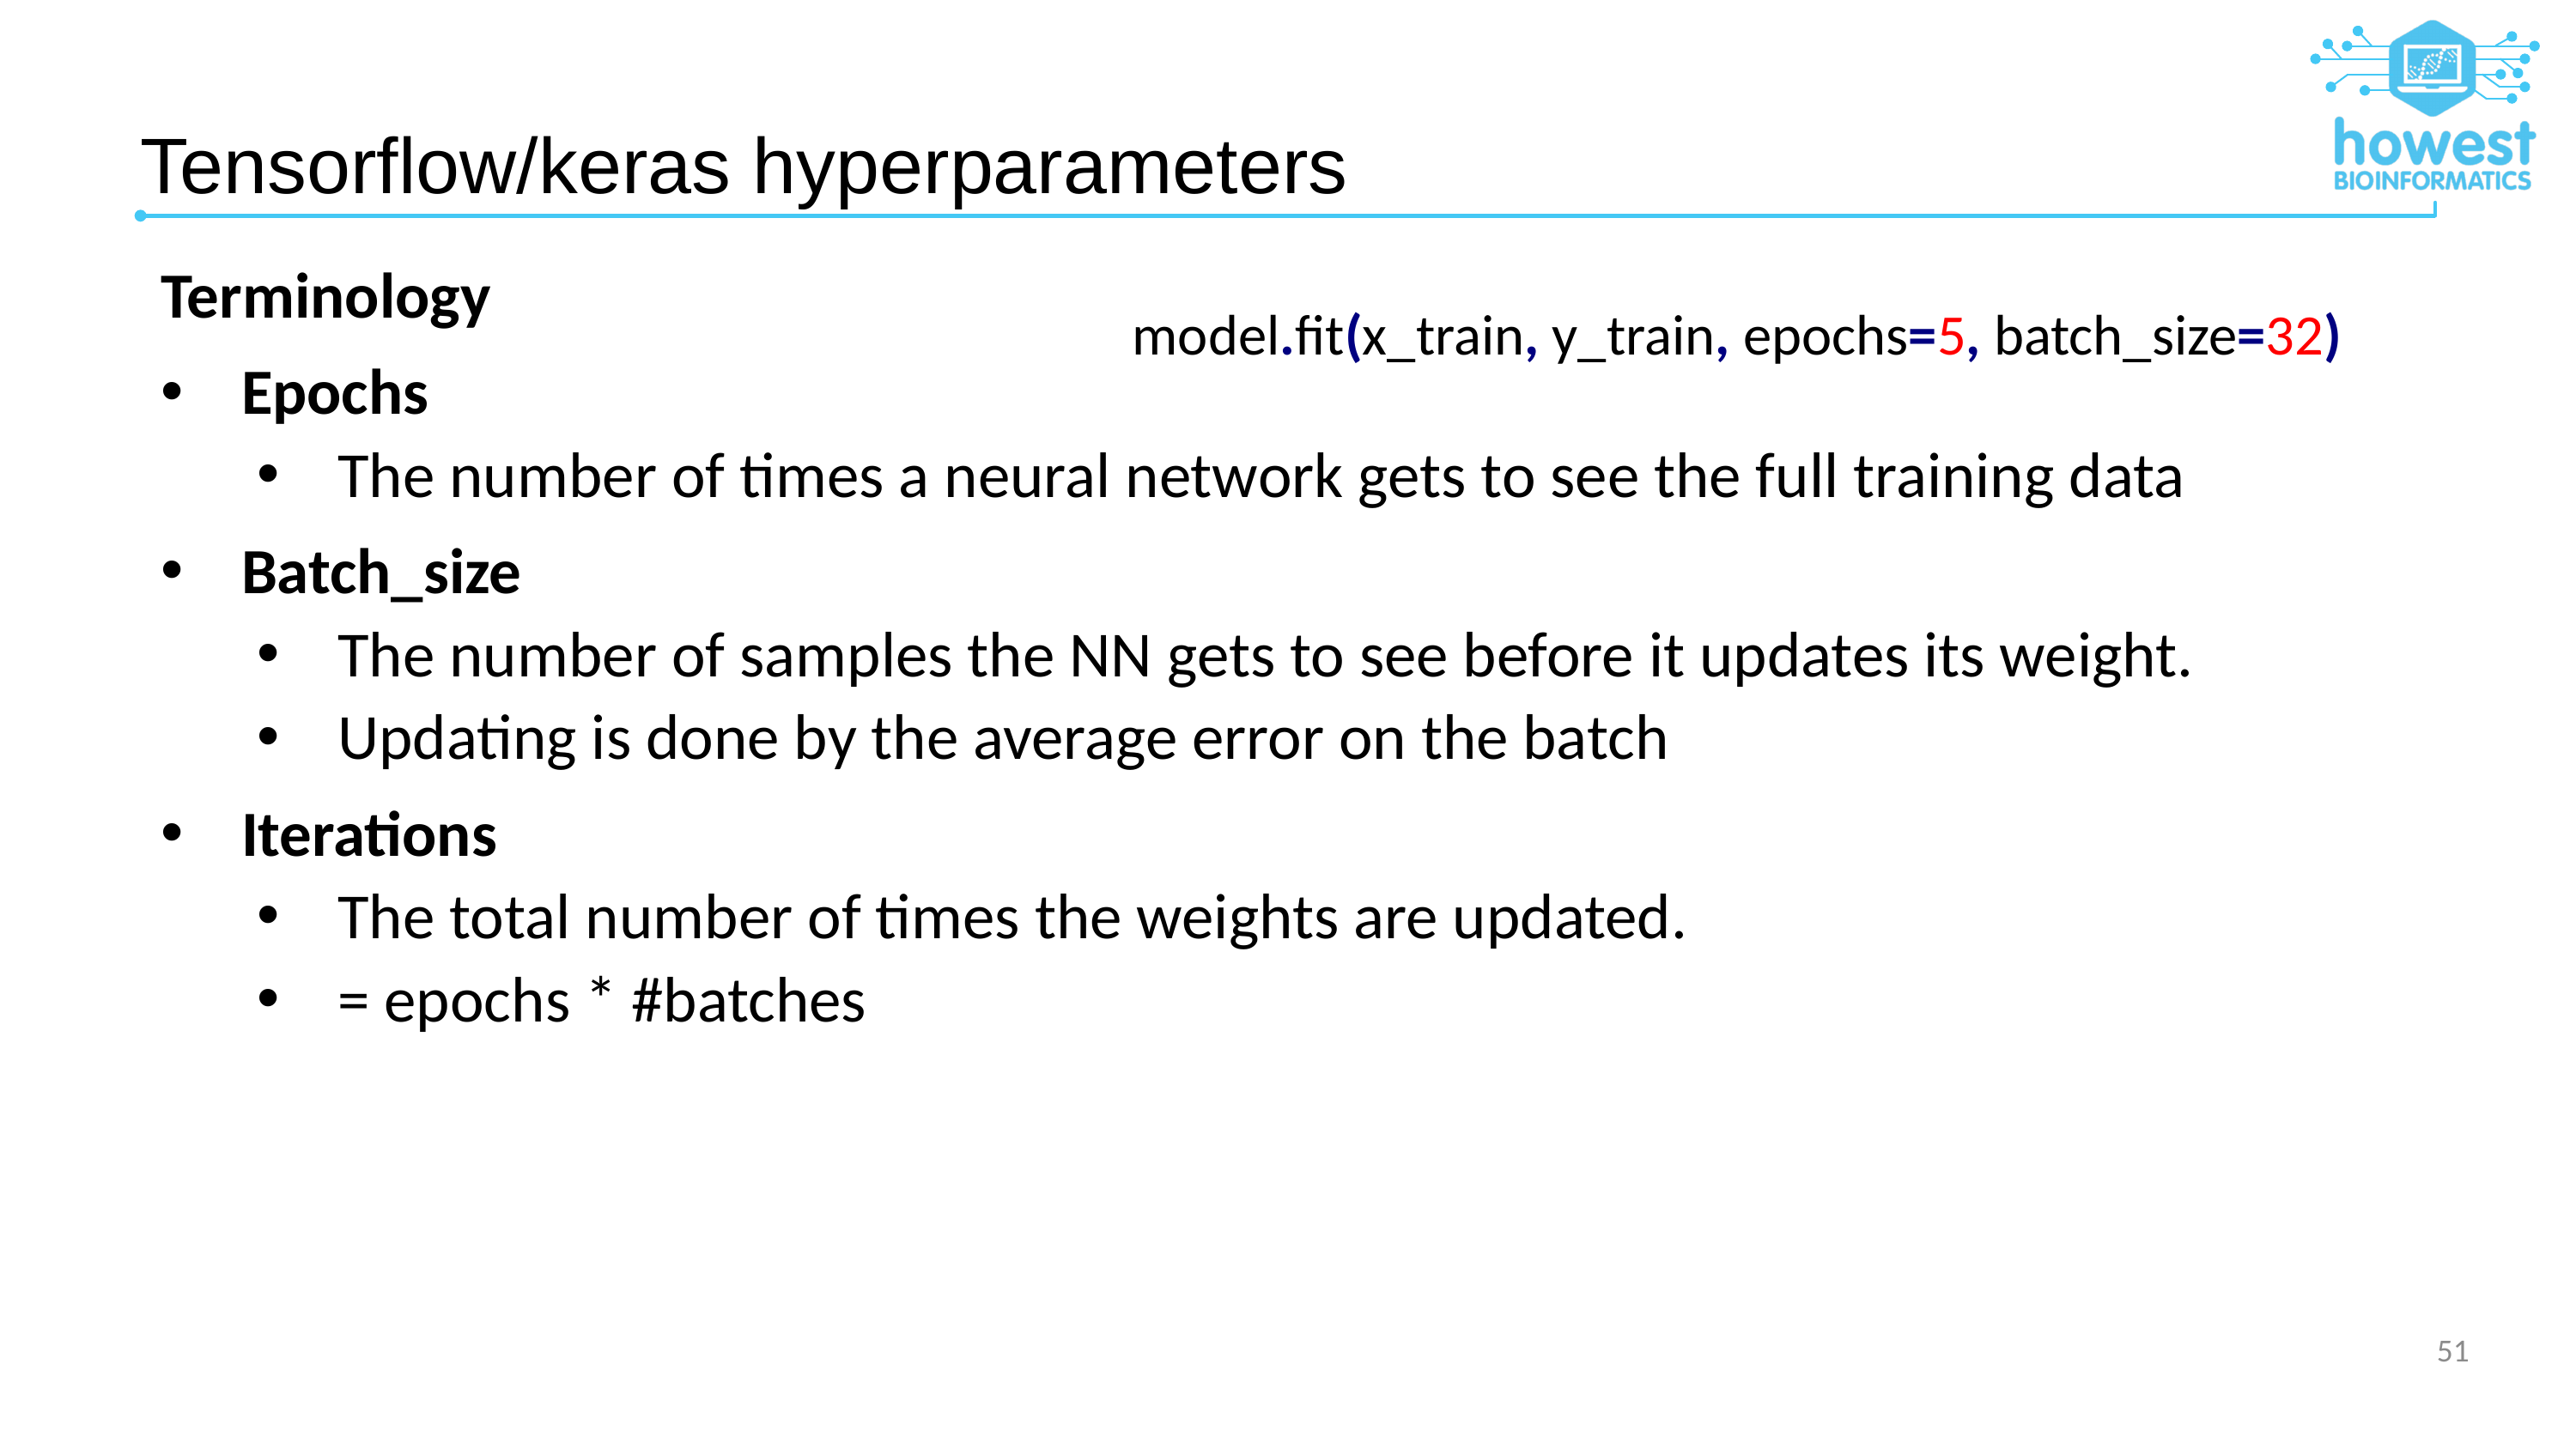

# Tensorflow/keras hyperparameters
Terminology
Epochs
The number of times a neural network gets to see the full training data
Batch_size
The number of samples the NN gets to see before it updates its weight.
Updating is done by the average error on the batch
Iterations
The total number of times the weights are updated.
= epochs * #batches

model.fit(x_train, y_train, epochs=5, batch_size=32)
51